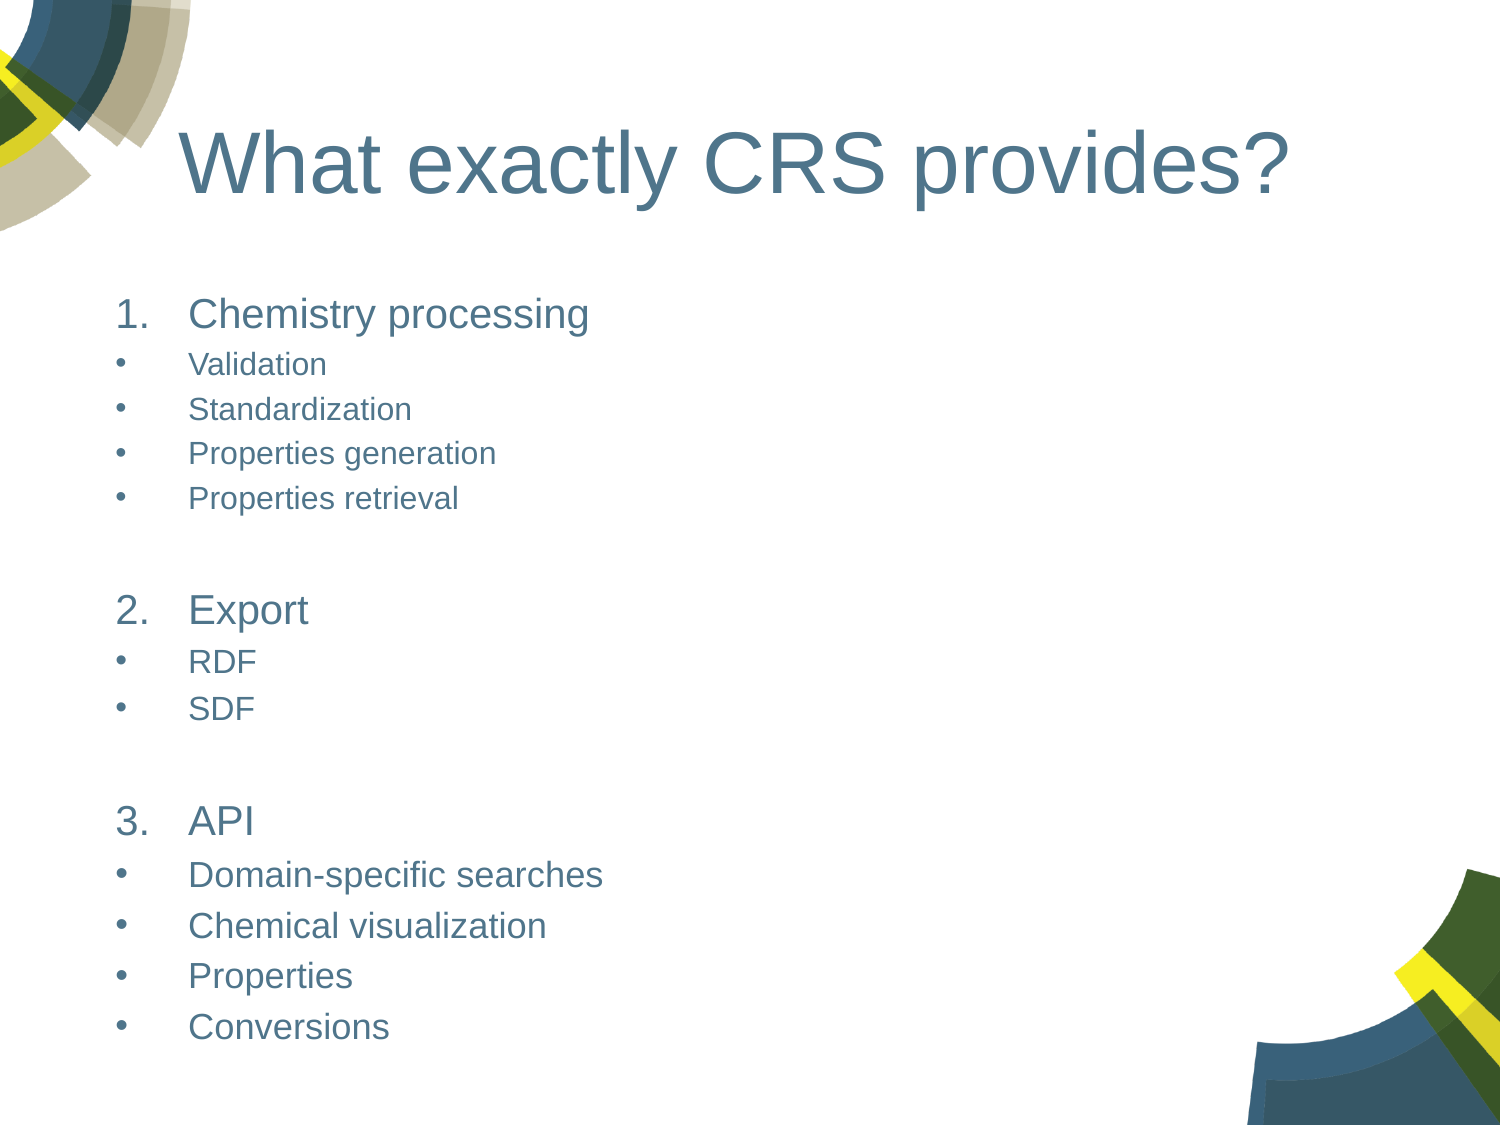

# What exactly CRS provides?
Chemistry processing
Validation
Standardization
Properties generation
Properties retrieval

Export
RDF
SDF

API
Domain-specific searches
Chemical visualization
Properties
Conversions